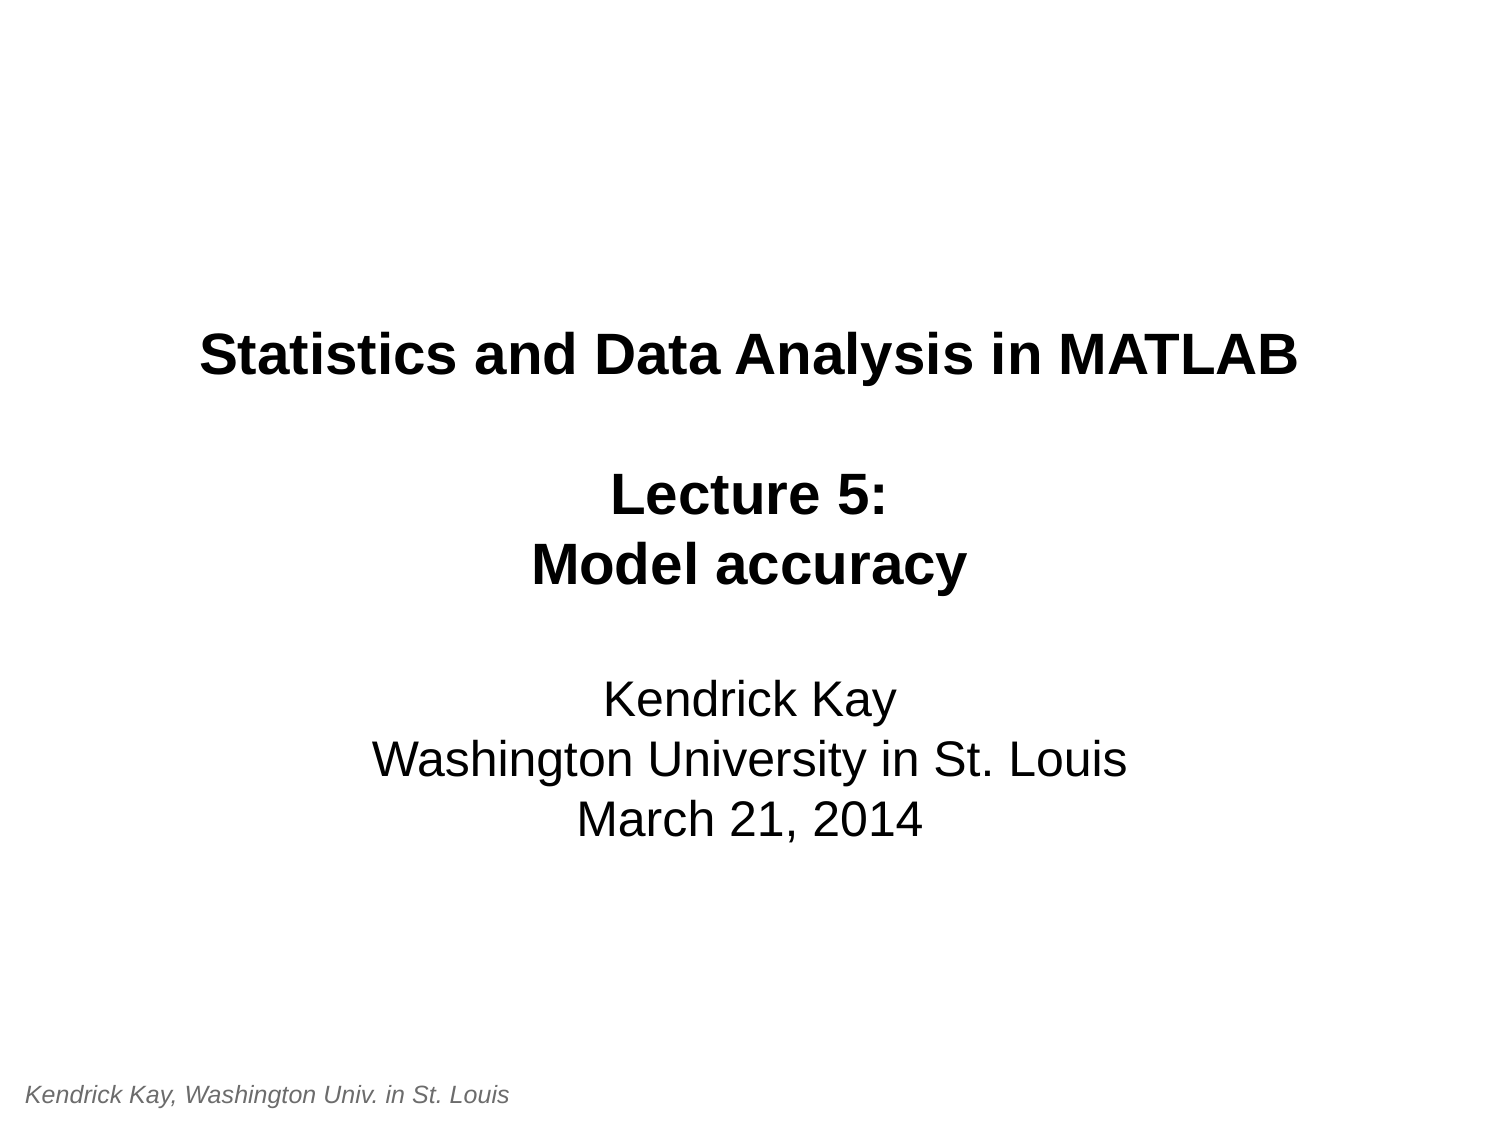

# Statistics and Data Analysis in MATLAB Lecture 5: Model accuracy Kendrick Kay Washington University in St. Louis March 21, 2014